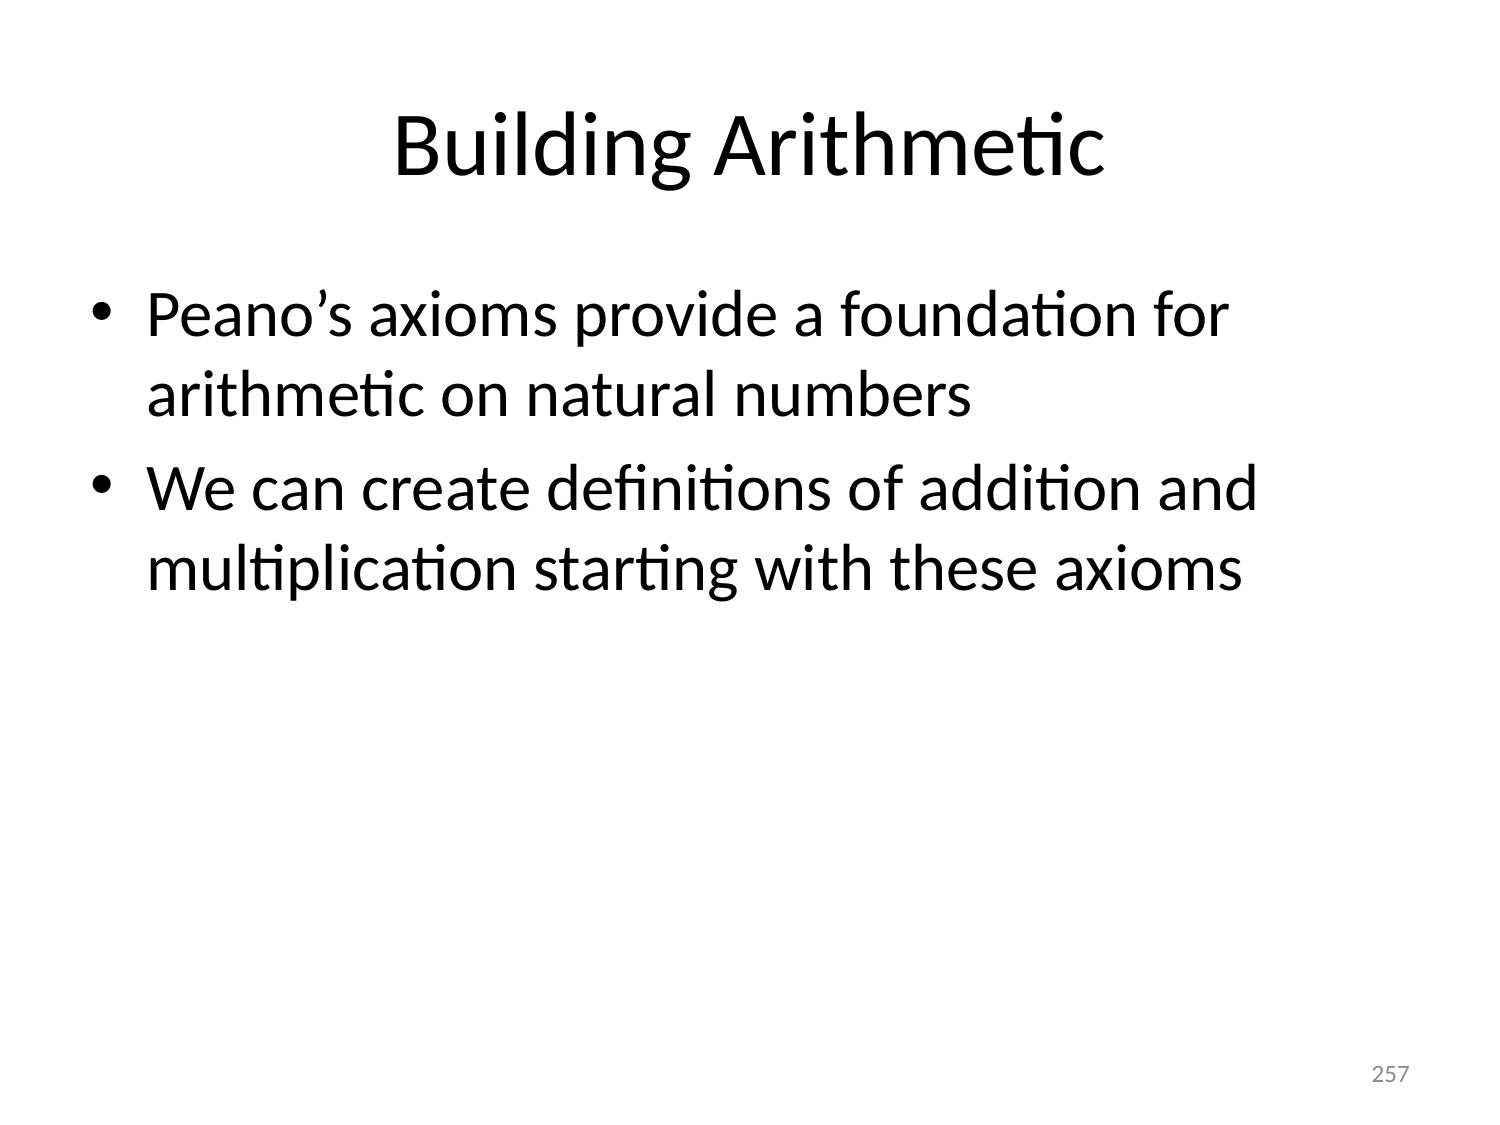

# Building Arithmetic
Peano’s axioms provide a foundation for arithmetic on natural numbers
We can create definitions of addition and multiplication starting with these axioms
257